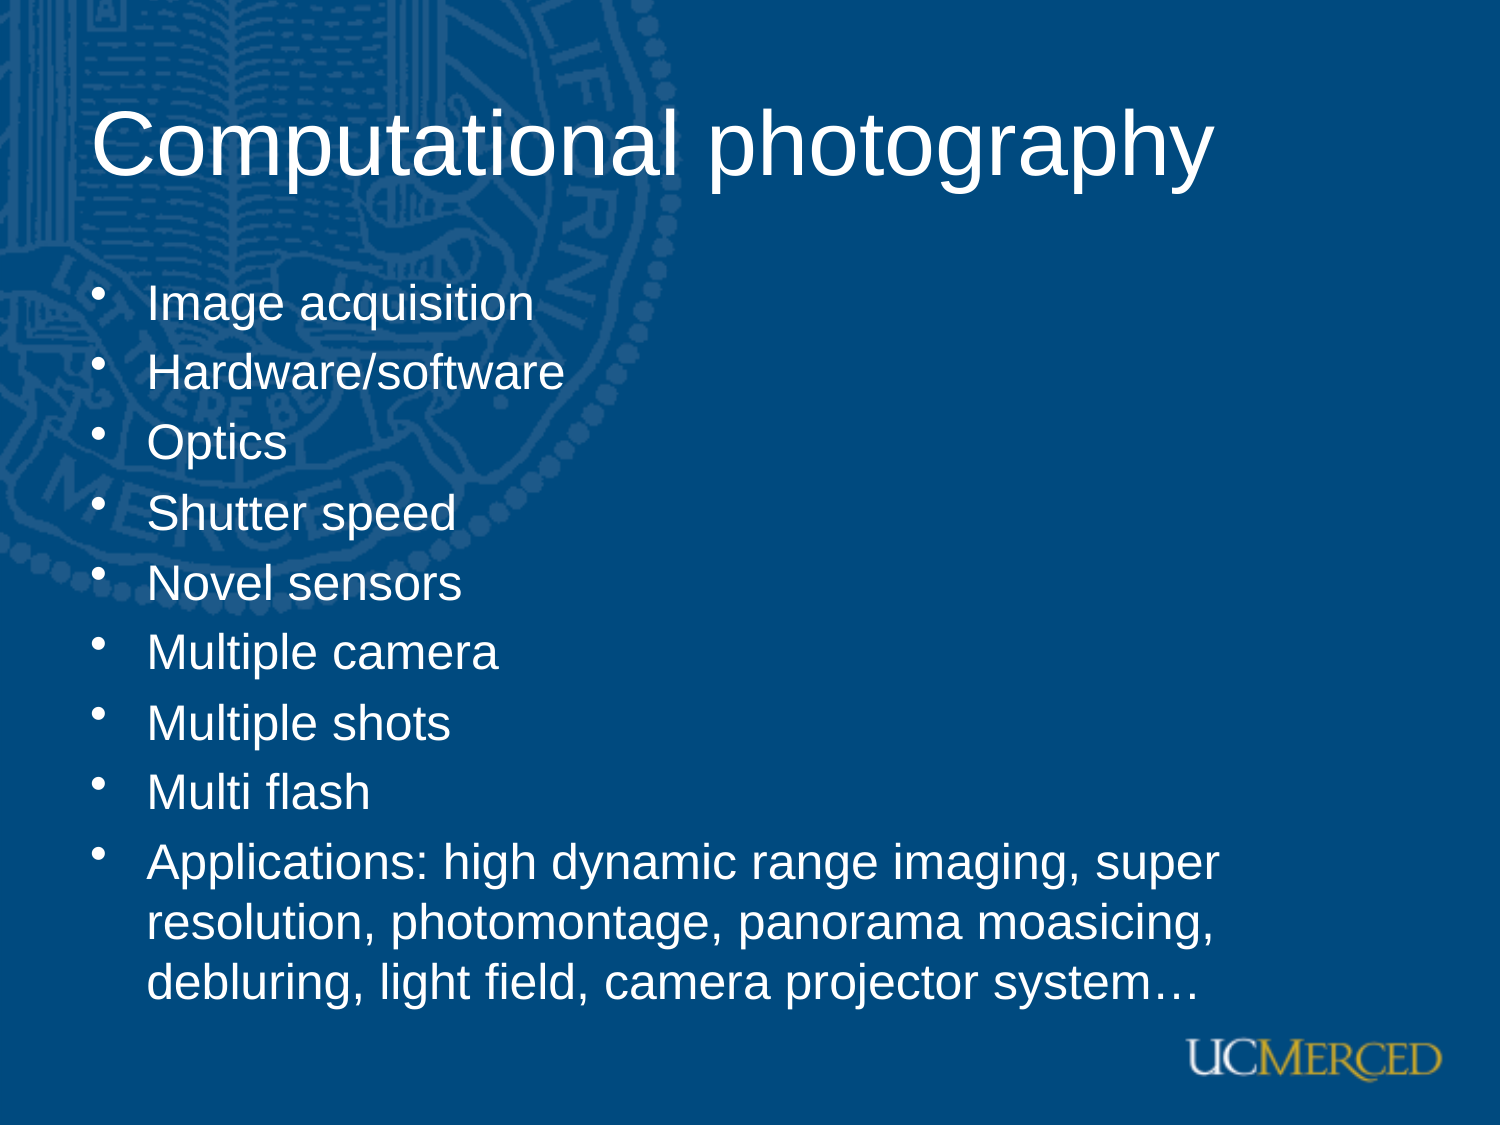

# Computational photography
Image acquisition
Hardware/software
Optics
Shutter speed
Novel sensors
Multiple camera
Multiple shots
Multi flash
Applications: high dynamic range imaging, super resolution, photomontage, panorama moasicing, debluring, light field, camera projector system…